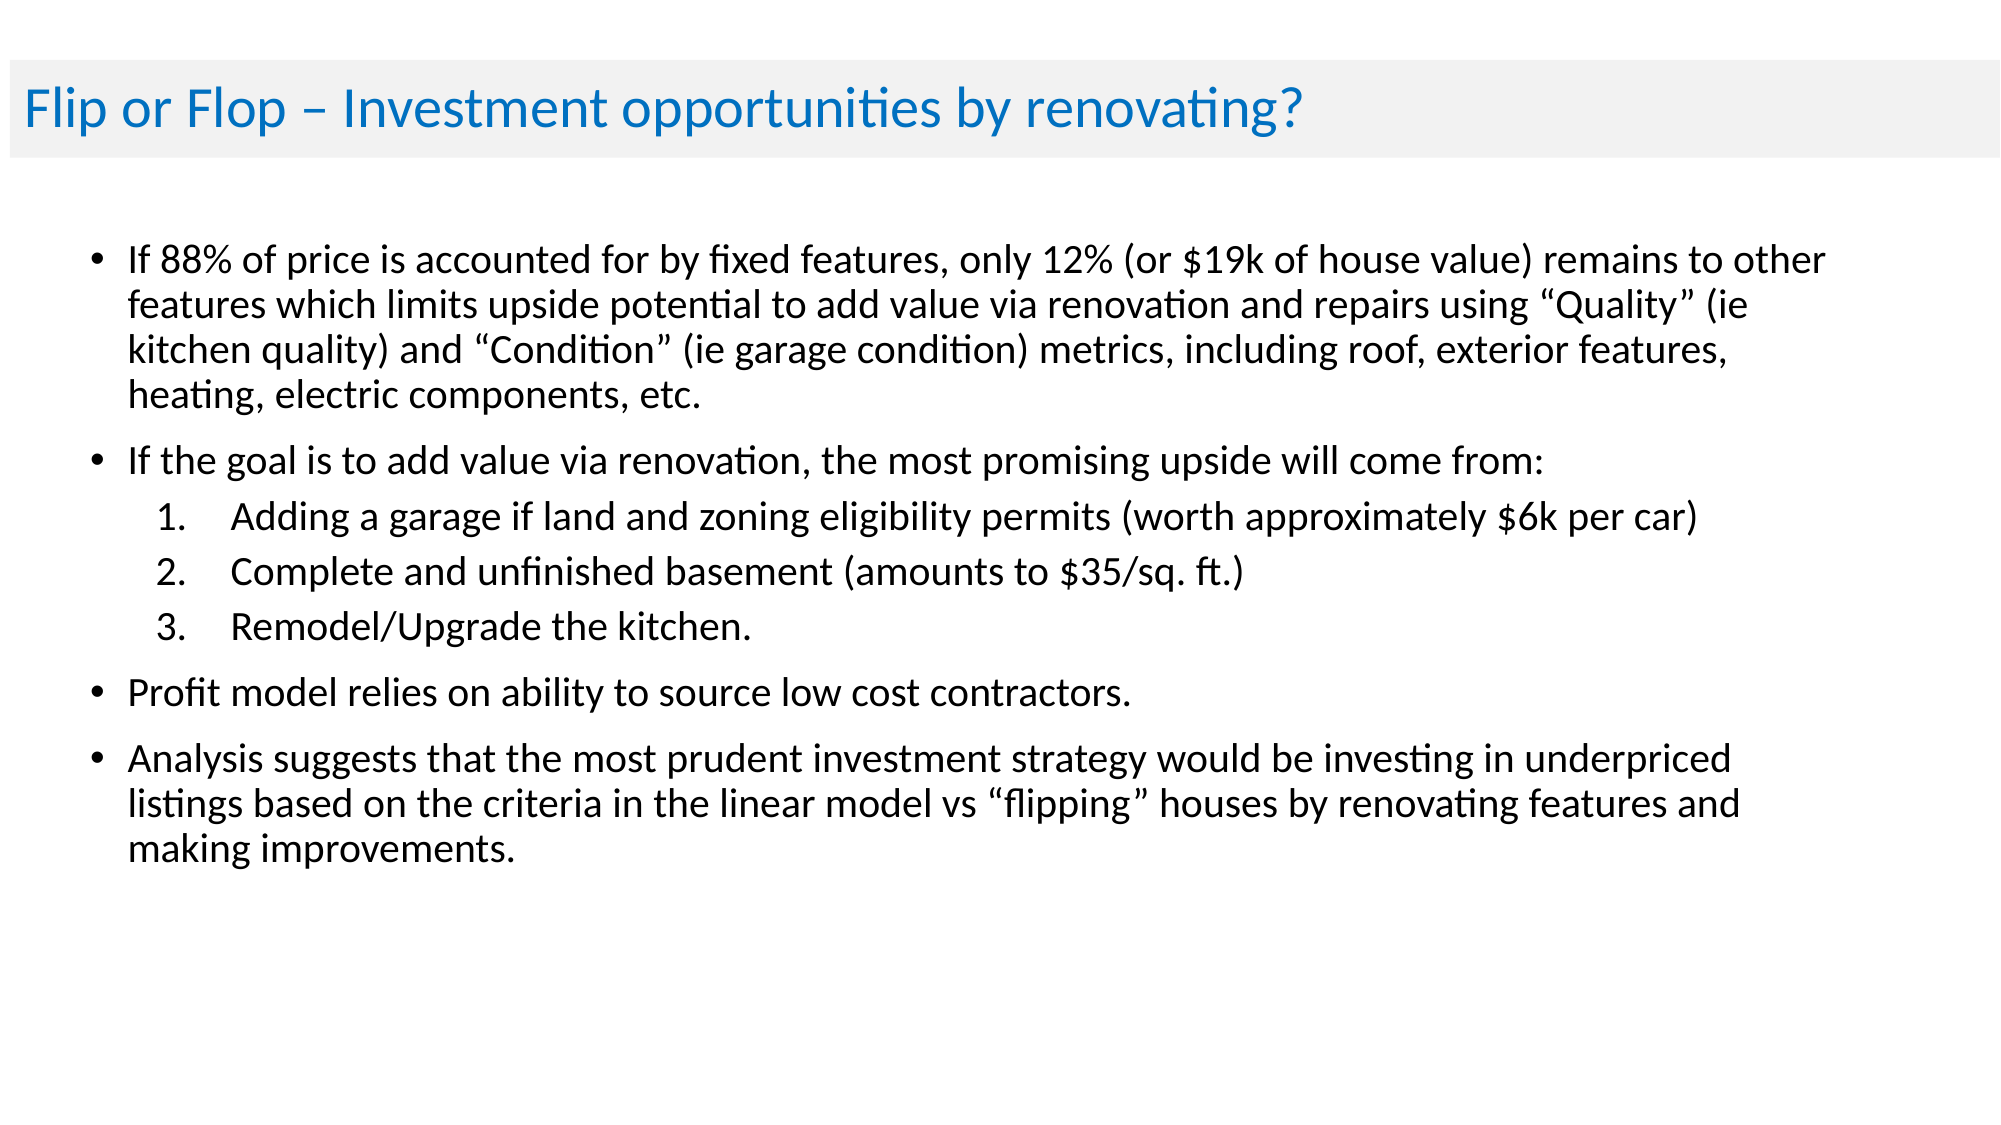

# Flip or Flop – Investment opportunities by renovating?
If 88% of price is accounted for by fixed features, only 12% (or $19k of house value) remains to other features which limits upside potential to add value via renovation and repairs using “Quality” (ie kitchen quality) and “Condition” (ie garage condition) metrics, including roof, exterior features, heating, electric components, etc.
If the goal is to add value via renovation, the most promising upside will come from:
Adding a garage if land and zoning eligibility permits (worth approximately $6k per car)
Complete and unfinished basement (amounts to $35/sq. ft.)
Remodel/Upgrade the kitchen.
Profit model relies on ability to source low cost contractors.
Analysis suggests that the most prudent investment strategy would be investing in underpriced listings based on the criteria in the linear model vs “flipping” houses by renovating features and making improvements.